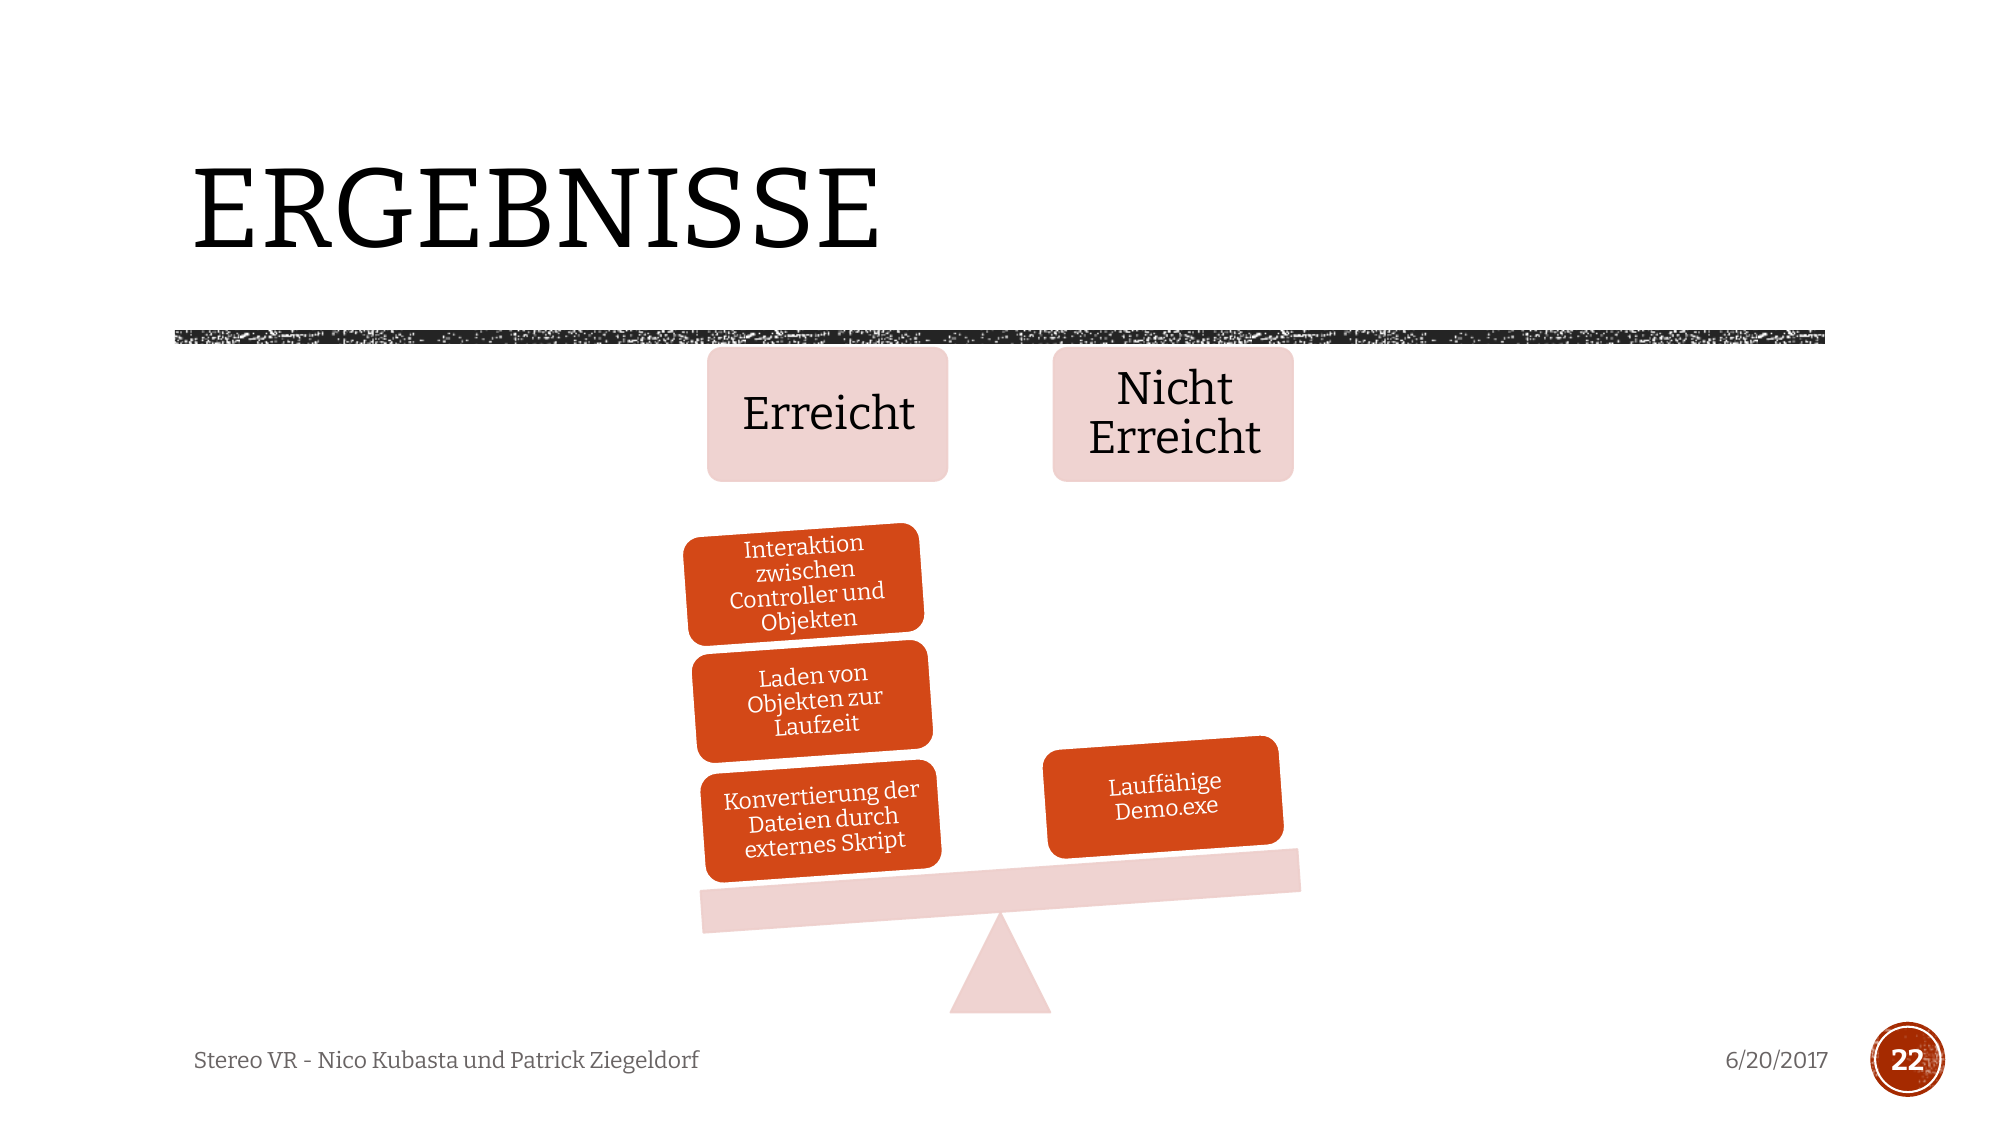

# Ergebnisse

Erreicht
Nicht Erreicht
Konvertierung der Dateien durch externes Skript
Laden von Objekten zur Laufzeit
Interaktion zwischen Controller und Objekten
Lauffähige Demo.exe
Stereo VR - Nico Kubasta und Patrick Ziegeldorf
6/20/2017
22